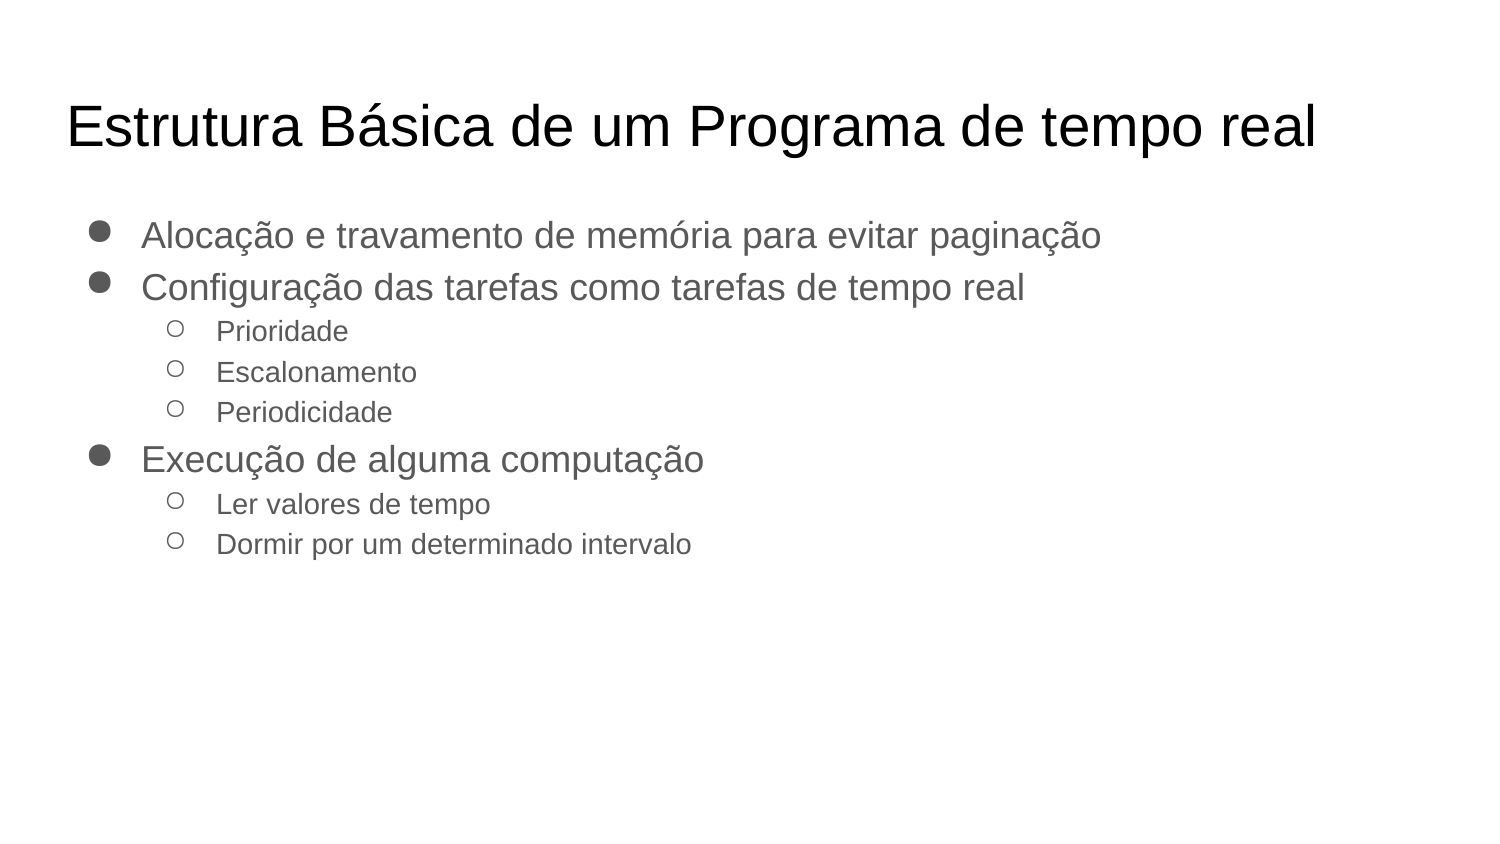

# Estrutura Básica de um Programa de tempo real

Alocação e travamento de memória para evitar paginação
Configuração das tarefas como tarefas de tempo real
Prioridade
Escalonamento
Periodicidade
Execução de alguma computação
Ler valores de tempo
Dormir por um determinado intervalo